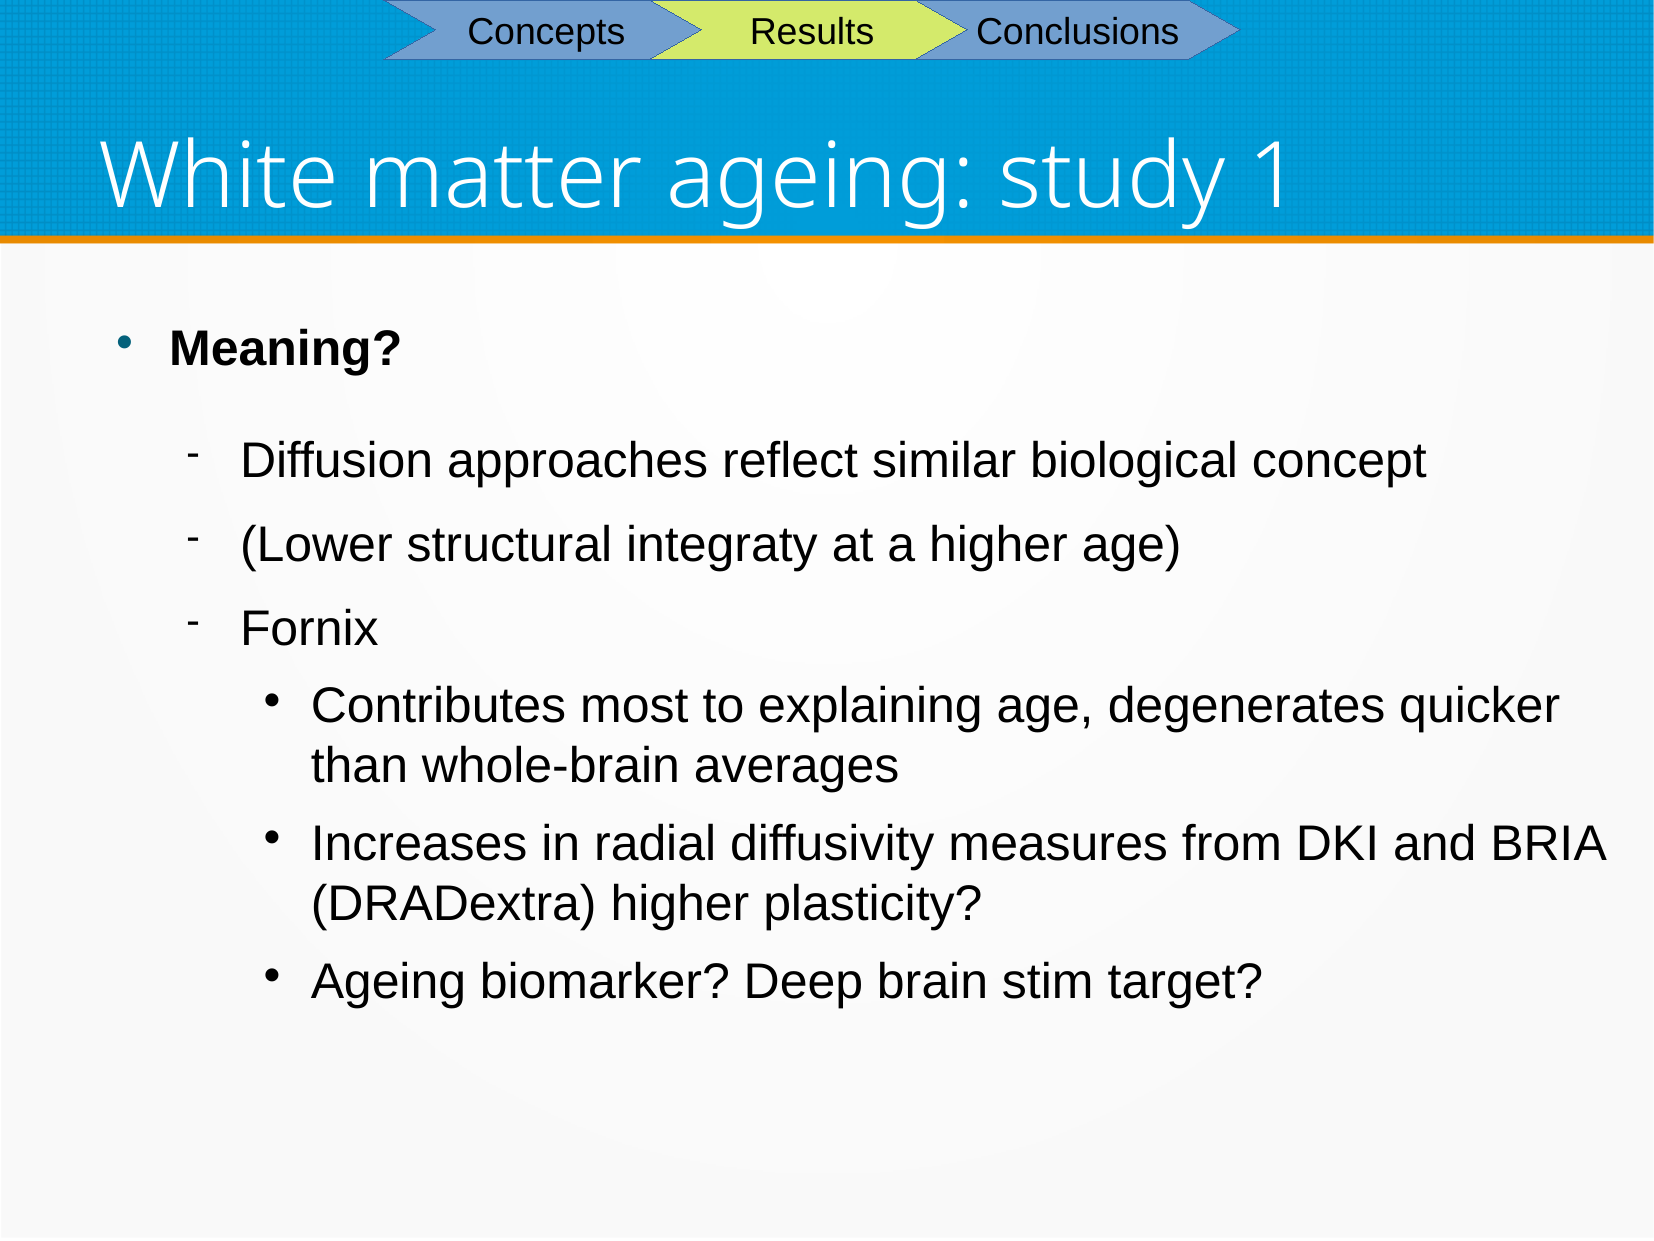

Concepts
Results
Conclusions
# White matter ageing: study 1
Meaning?
Diffusion approaches reflect similar biological concept
(Lower structural integraty at a higher age)
Fornix
Contributes most to explaining age, degenerates quicker than whole-brain averages
Increases in radial diffusivity measures from DKI and BRIA (DRADextra) higher plasticity?
Ageing biomarker? Deep brain stim target?